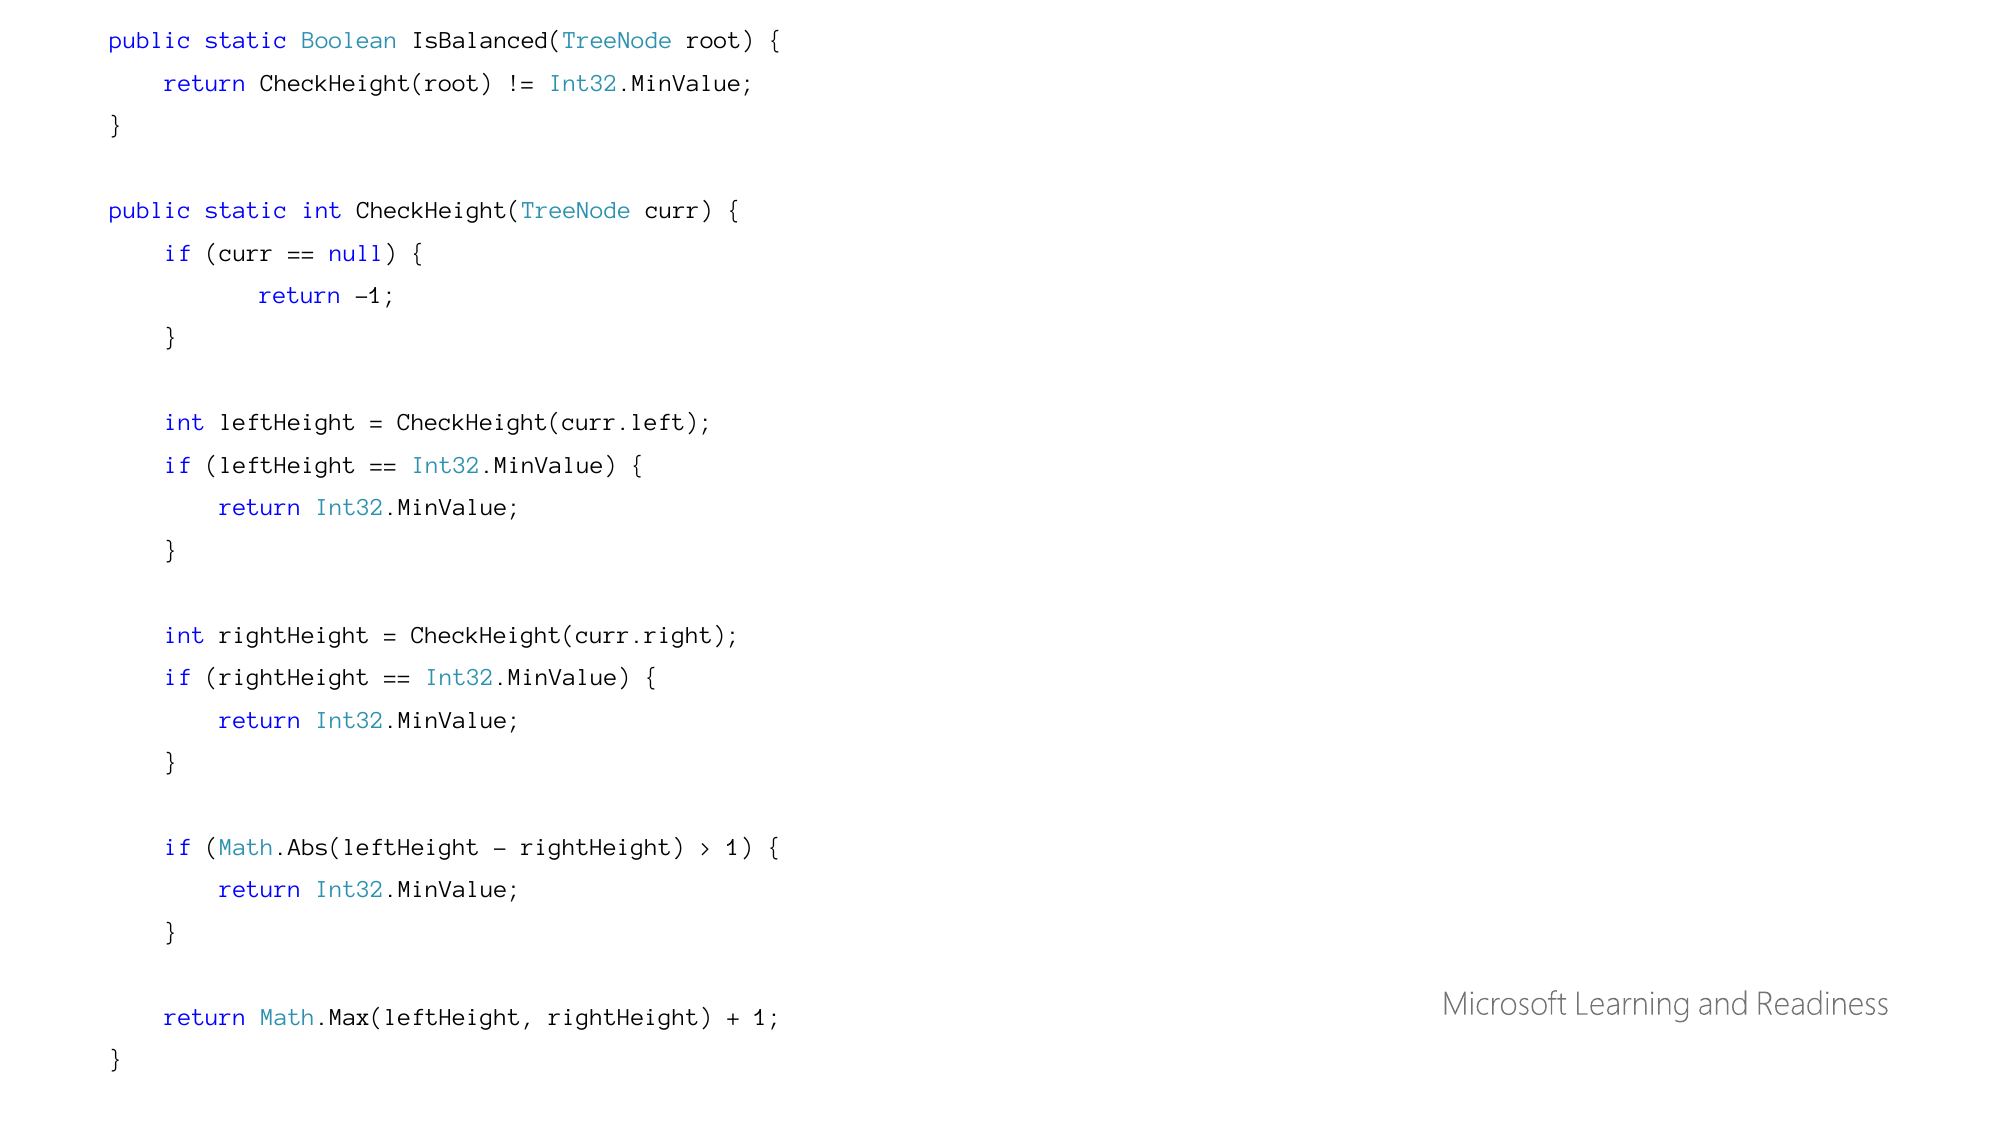

public static Boolean IsBalanced(TreeNode root) {
    return CheckHeight(root) != Int32.MinValue;
}

public static int CheckHeight(TreeNode curr) {
    if (curr == null) {
	return -1;
    }

    int leftHeight = CheckHeight(curr.left);
    if (leftHeight == Int32.MinValue) {
        return Int32.MinValue;
    }

    int rightHeight = CheckHeight(curr.right);
    if (rightHeight == Int32.MinValue) {
        return Int32.MinValue;
    }

    if (Math.Abs(leftHeight - rightHeight) > 1) {
        return Int32.MinValue;
    }

    return Math.Max(leftHeight, rightHeight) + 1;
}